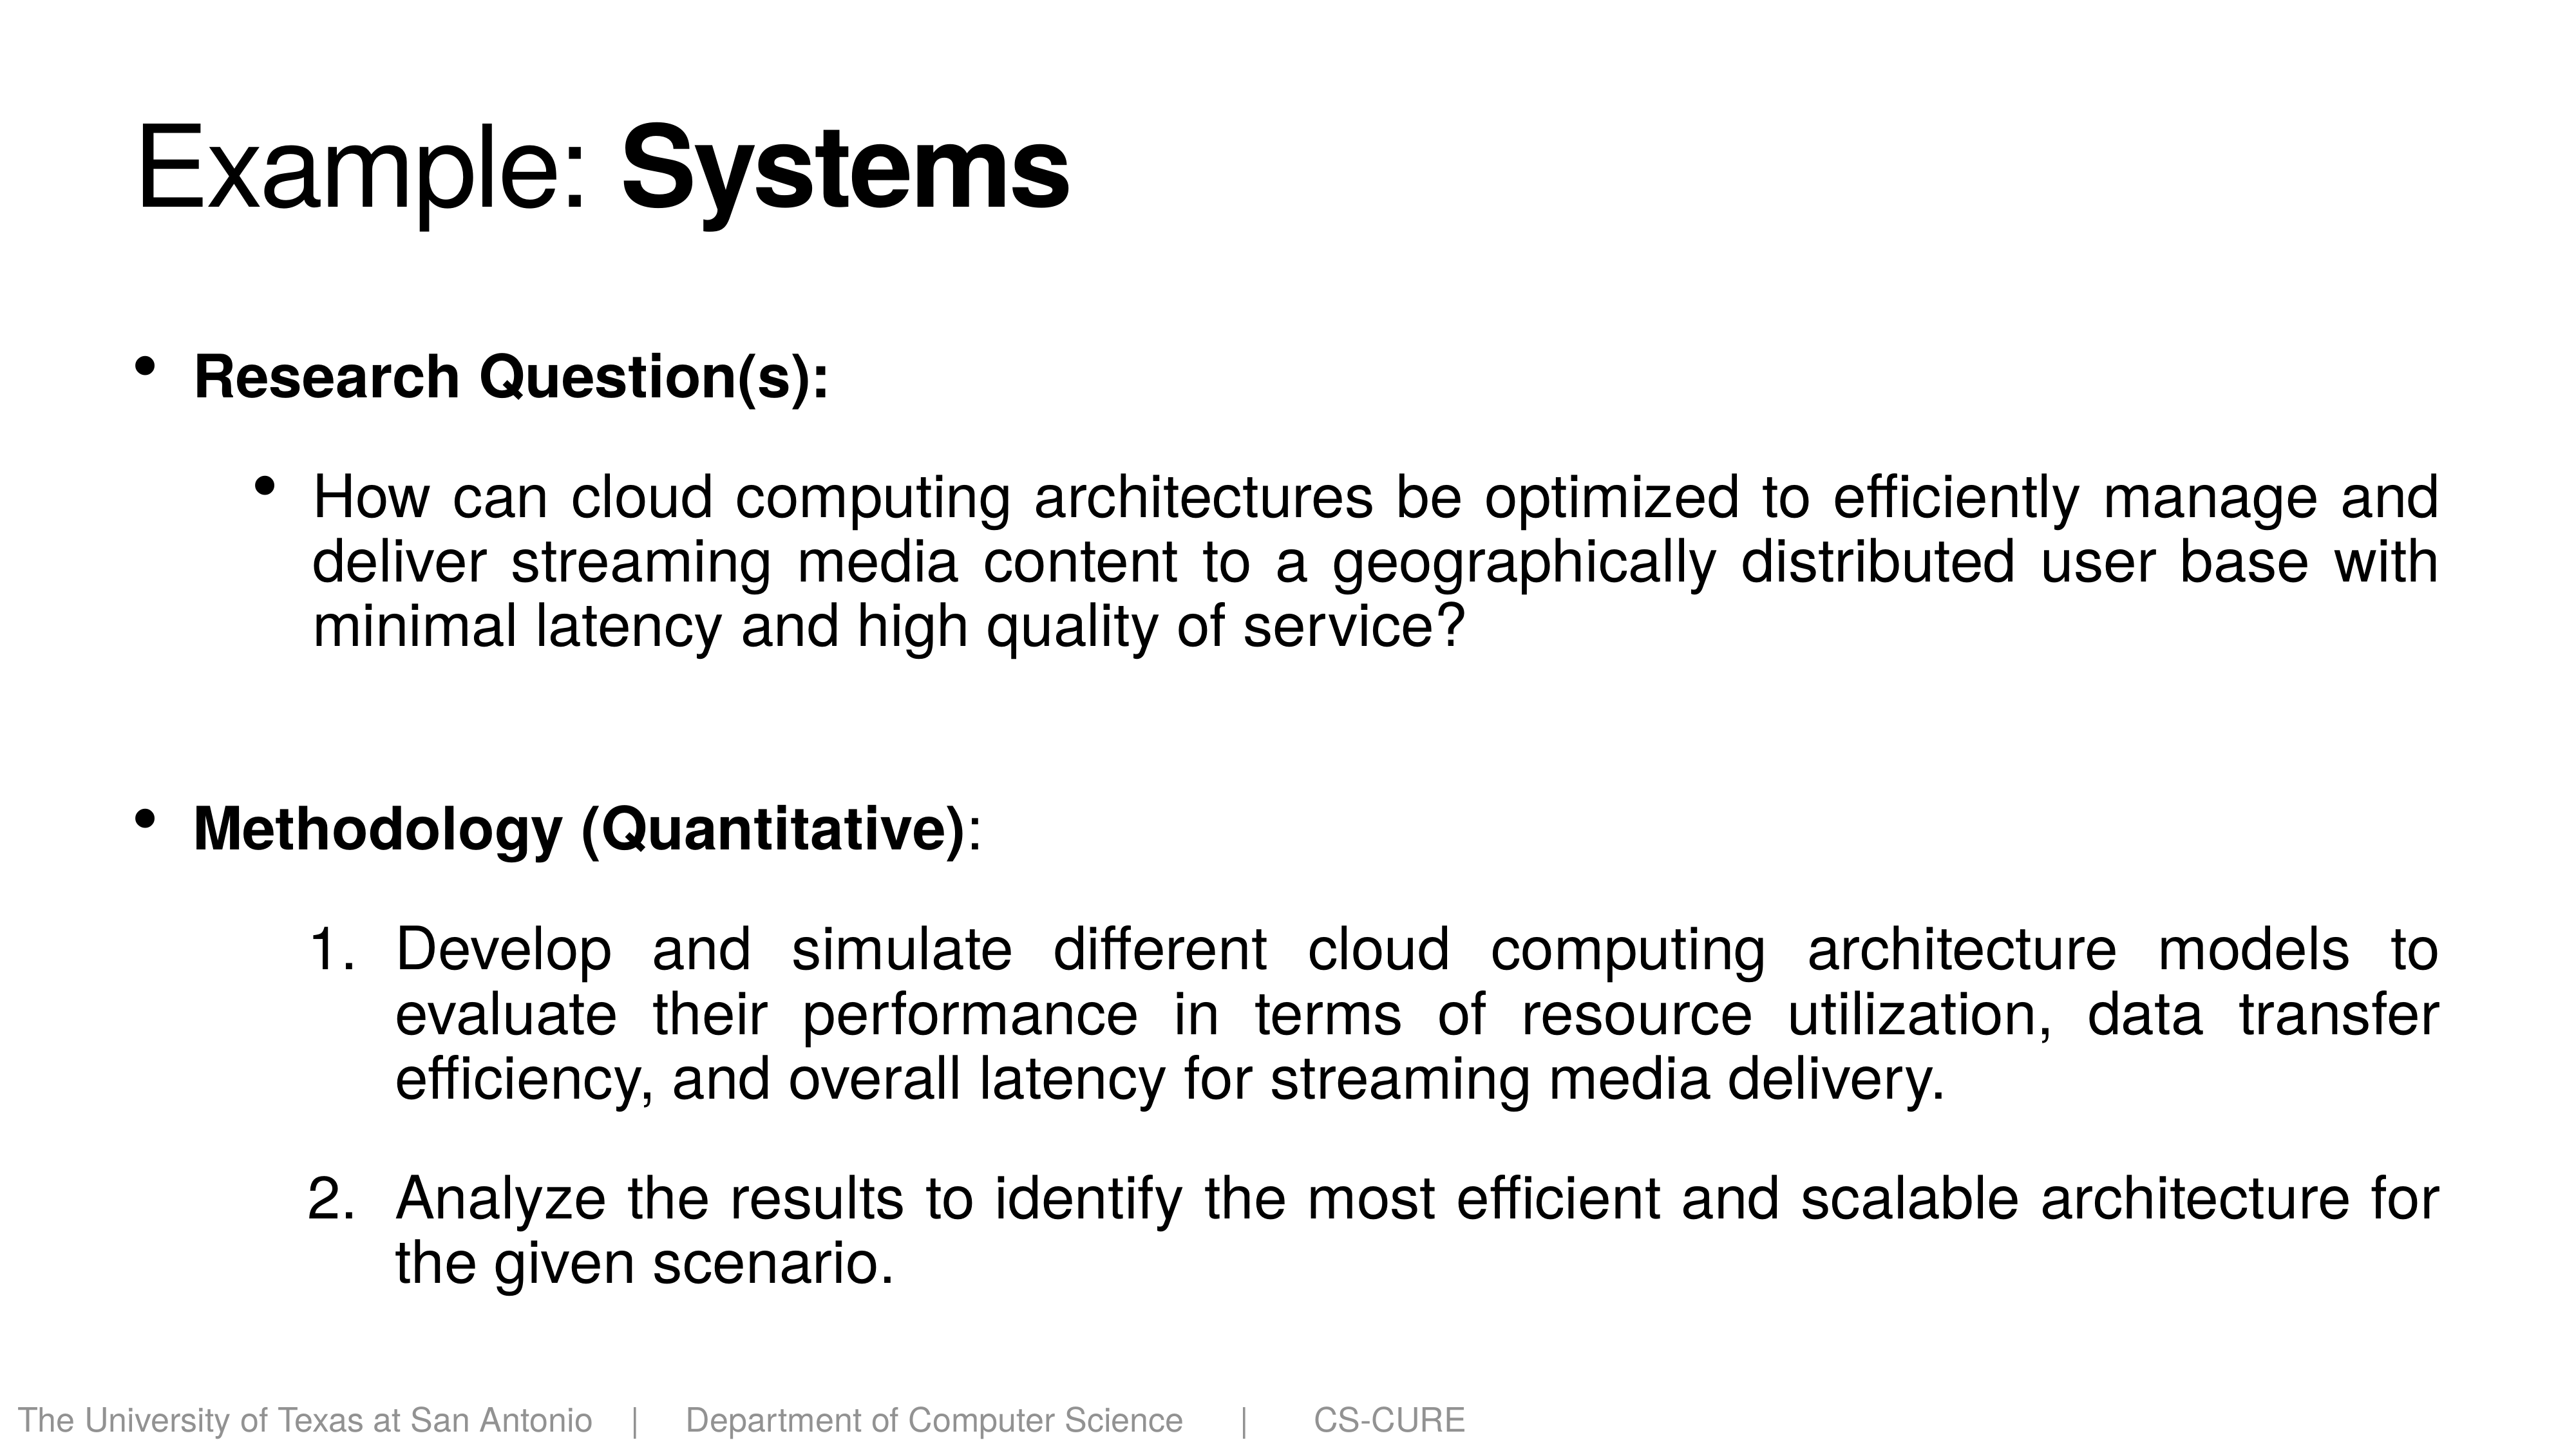

# Example: Systems
Research Question(s):
How can cloud computing architectures be optimized to efficiently manage and deliver streaming media content to a geographically distributed user base with minimal latency and high quality of service?

Methodology (Quantitative):
Develop and simulate different cloud computing architecture models to evaluate their performance in terms of resource utilization, data transfer efficiency, and overall latency for streaming media delivery.
Analyze the results to identify the most efficient and scalable architecture for the given scenario.
23